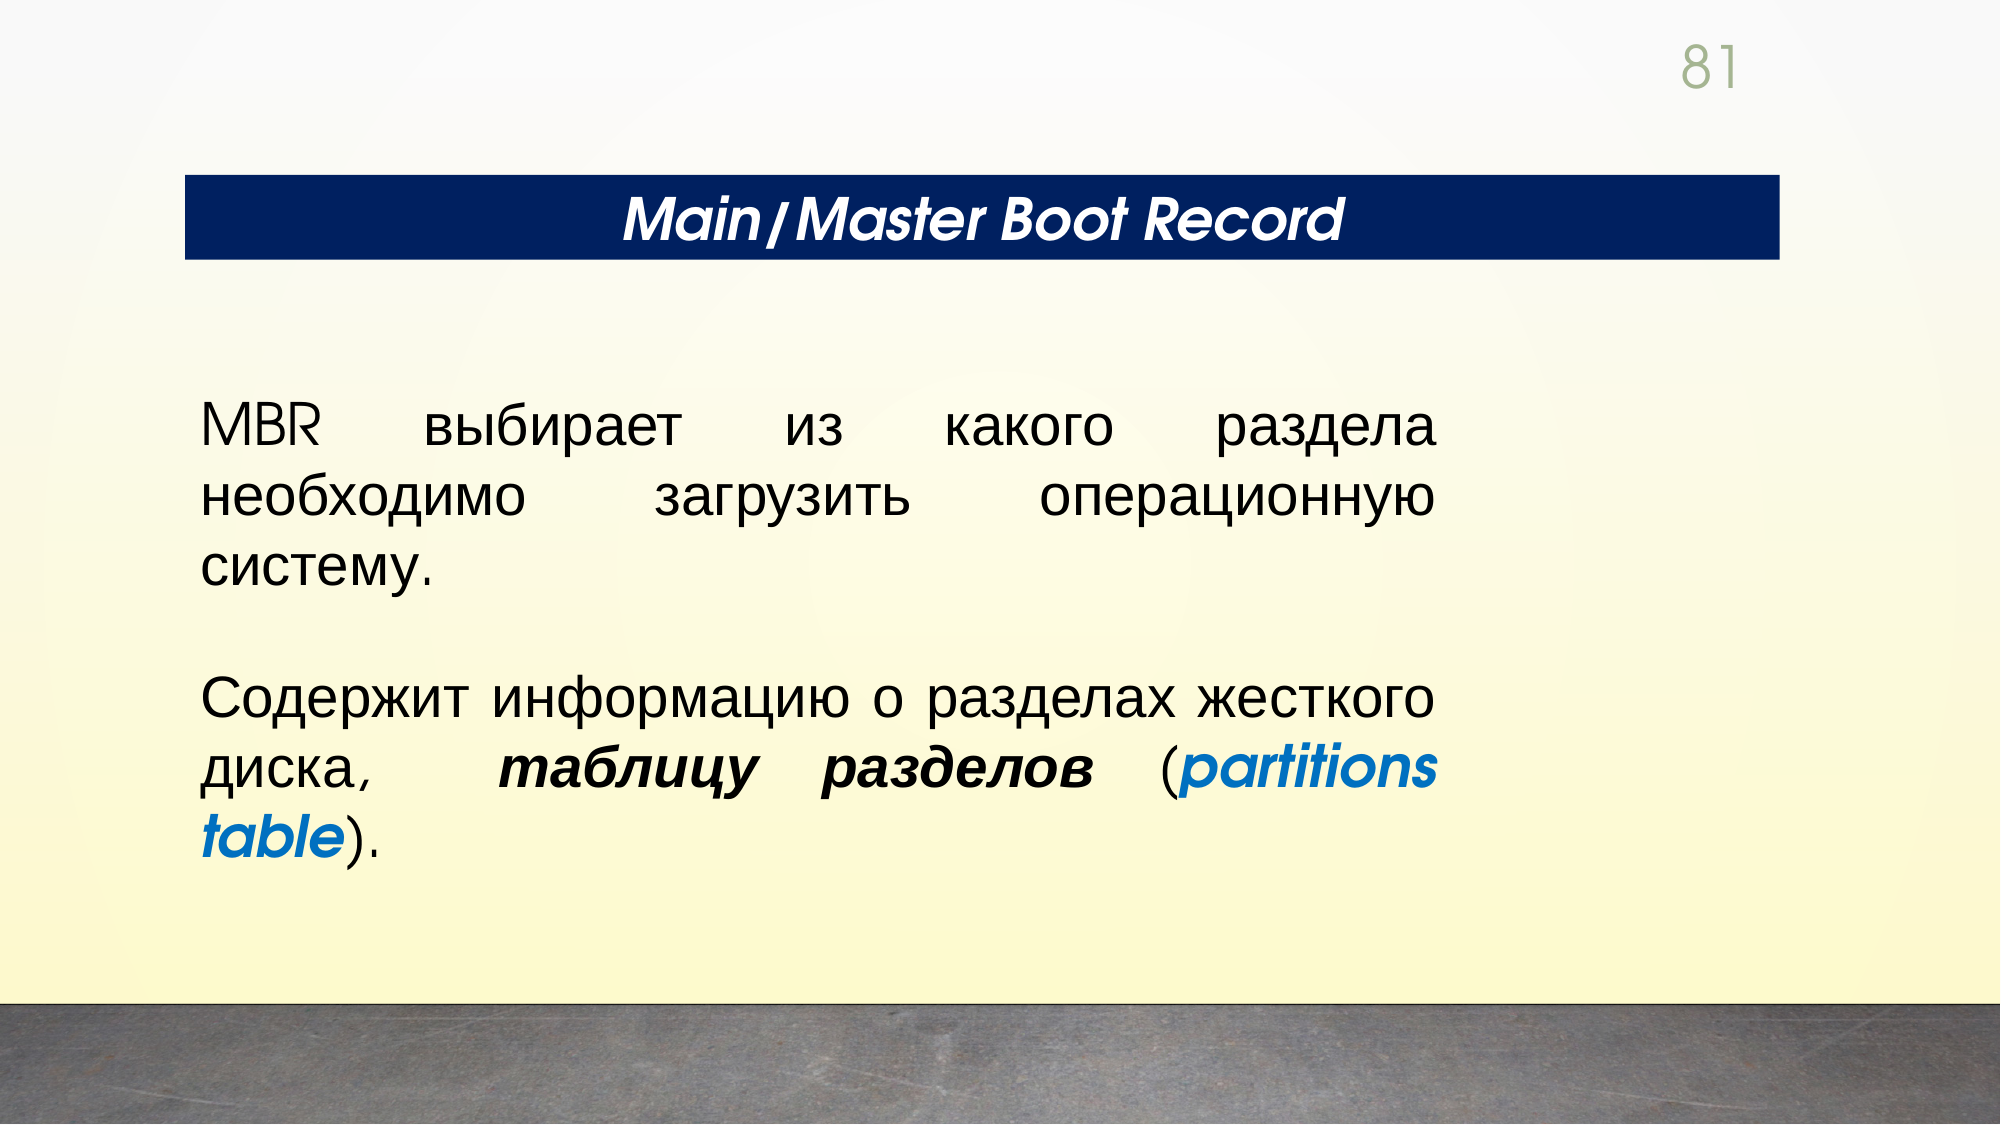

81
Main/Master Boot Record
MBR выбирает из какого раздела необходимо загрузить операционную систему.
Содержит информацию о разделах жесткого диска,  таблицу разделов (partitions table).